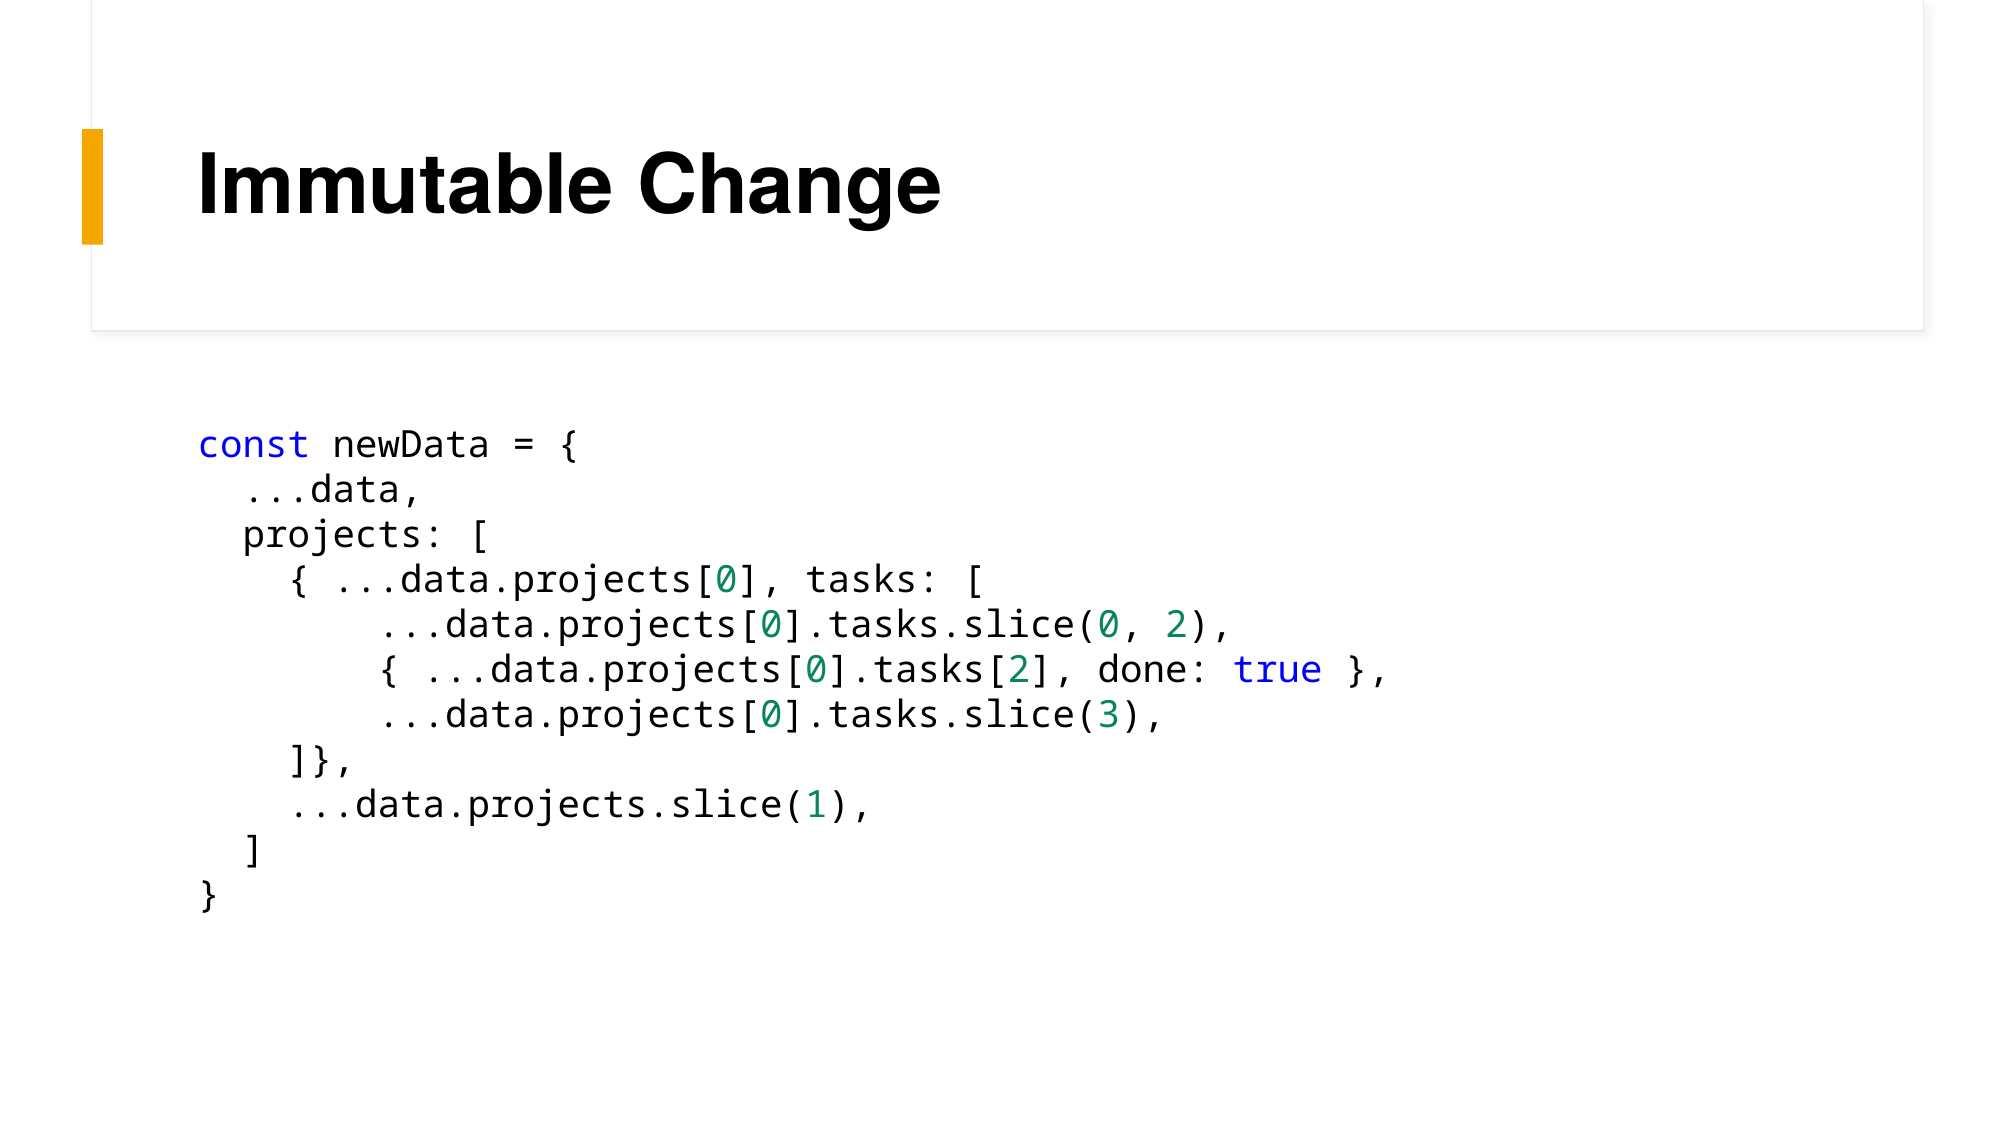

# Immutable Change
const newData = {
  ...data,
  projects: [
    { ...data.projects[0], tasks: [
        ...data.projects[0].tasks.slice(0, 2),
        { ...data.projects[0].tasks[2], done: true },
        ...data.projects[0].tasks.slice(3),
    ]},
    ...data.projects.slice(1),
  ]
}